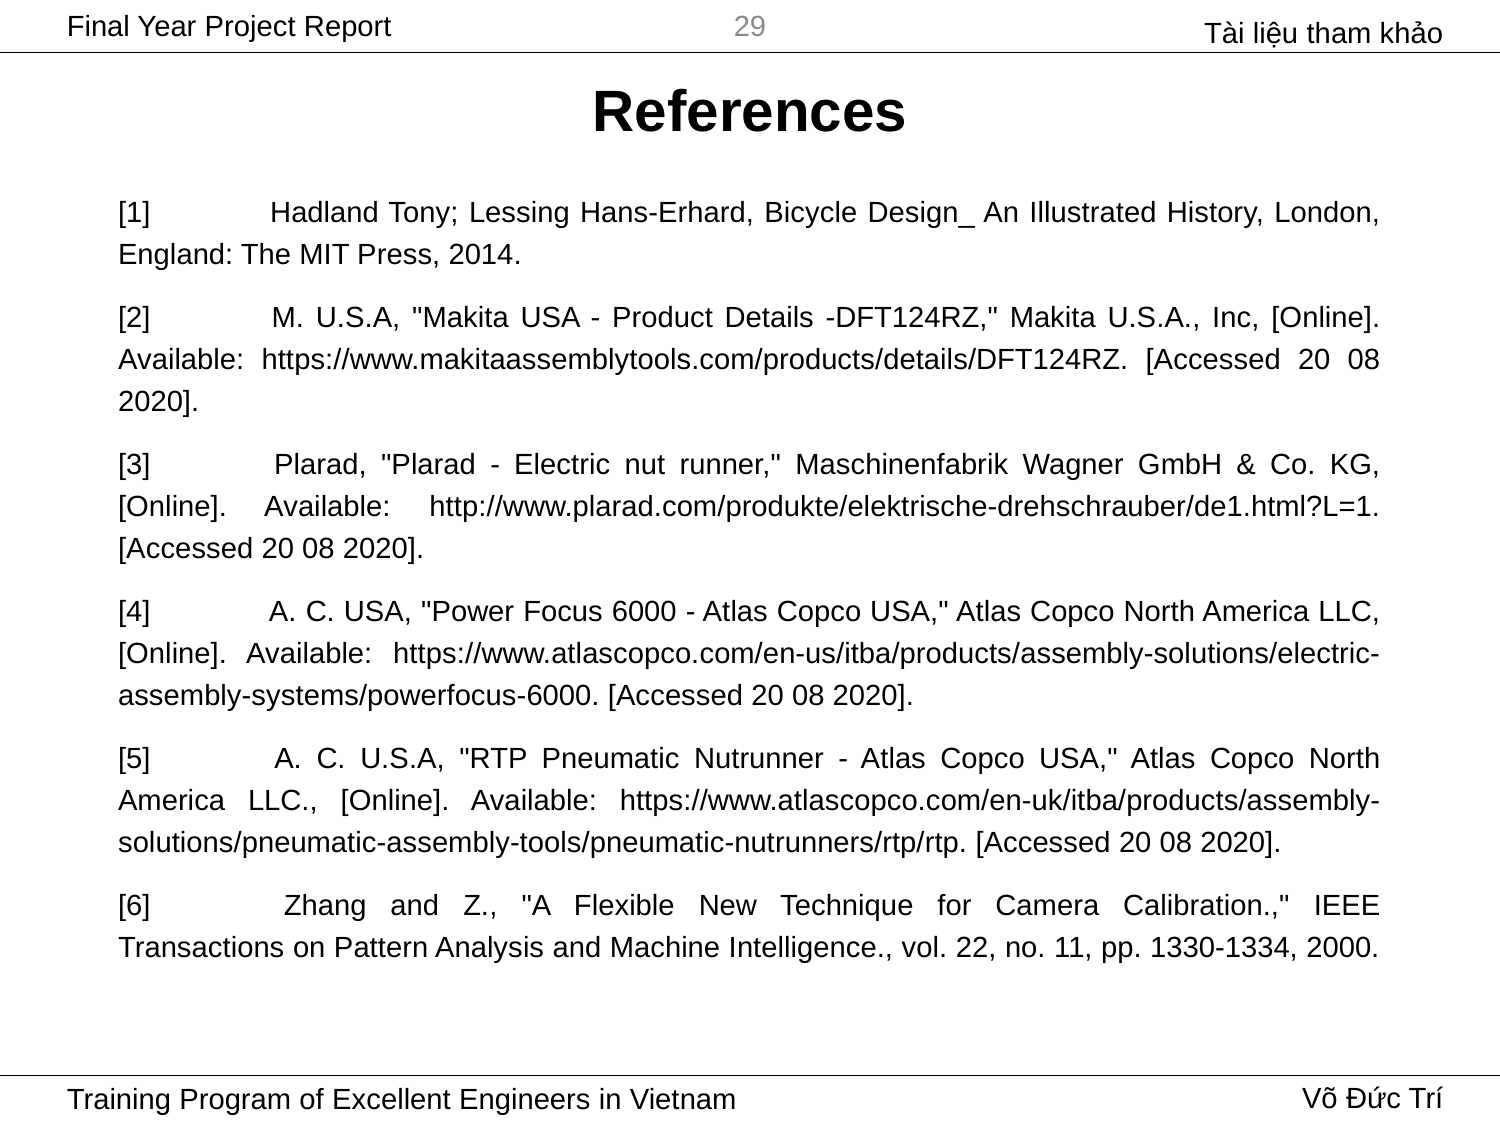

Tài liệu tham khảo
29
# References
[1] 	Hadland Tony; Lessing Hans-Erhard, Bicycle Design_ An Illustrated History, London, England: The MIT Press, 2014.
[2] 	M. U.S.A, "Makita USA - Product Details -DFT124RZ," Makita U.S.A., Inc, [Online]. Available: https://www.makitaassemblytools.com/products/details/DFT124RZ. [Accessed 20 08 2020].
[3] 	Plarad, "Plarad - Electric nut runner," Maschinenfabrik Wagner GmbH & Co. KG, [Online]. Available: http://www.plarad.com/produkte/elektrische-drehschrauber/de1.html?L=1. [Accessed 20 08 2020].
[4] 	A. C. USA, "Power Focus 6000 - Atlas Copco USA," Atlas Copco North America LLC, [Online]. Available: https://www.atlascopco.com/en-us/itba/products/assembly-solutions/electric-assembly-systems/powerfocus-6000. [Accessed 20 08 2020].
[5] 	A. C. U.S.A, "RTP Pneumatic Nutrunner - Atlas Copco USA," Atlas Copco North America LLC., [Online]. Available: https://www.atlascopco.com/en-uk/itba/products/assembly-solutions/pneumatic-assembly-tools/pneumatic-nutrunners/rtp/rtp. [Accessed 20 08 2020].
[6] 	Zhang and Z., "A Flexible New Technique for Camera Calibration.," IEEE Transactions on Pattern Analysis and Machine Intelligence., vol. 22, no. 11, pp. 1330-1334, 2000.